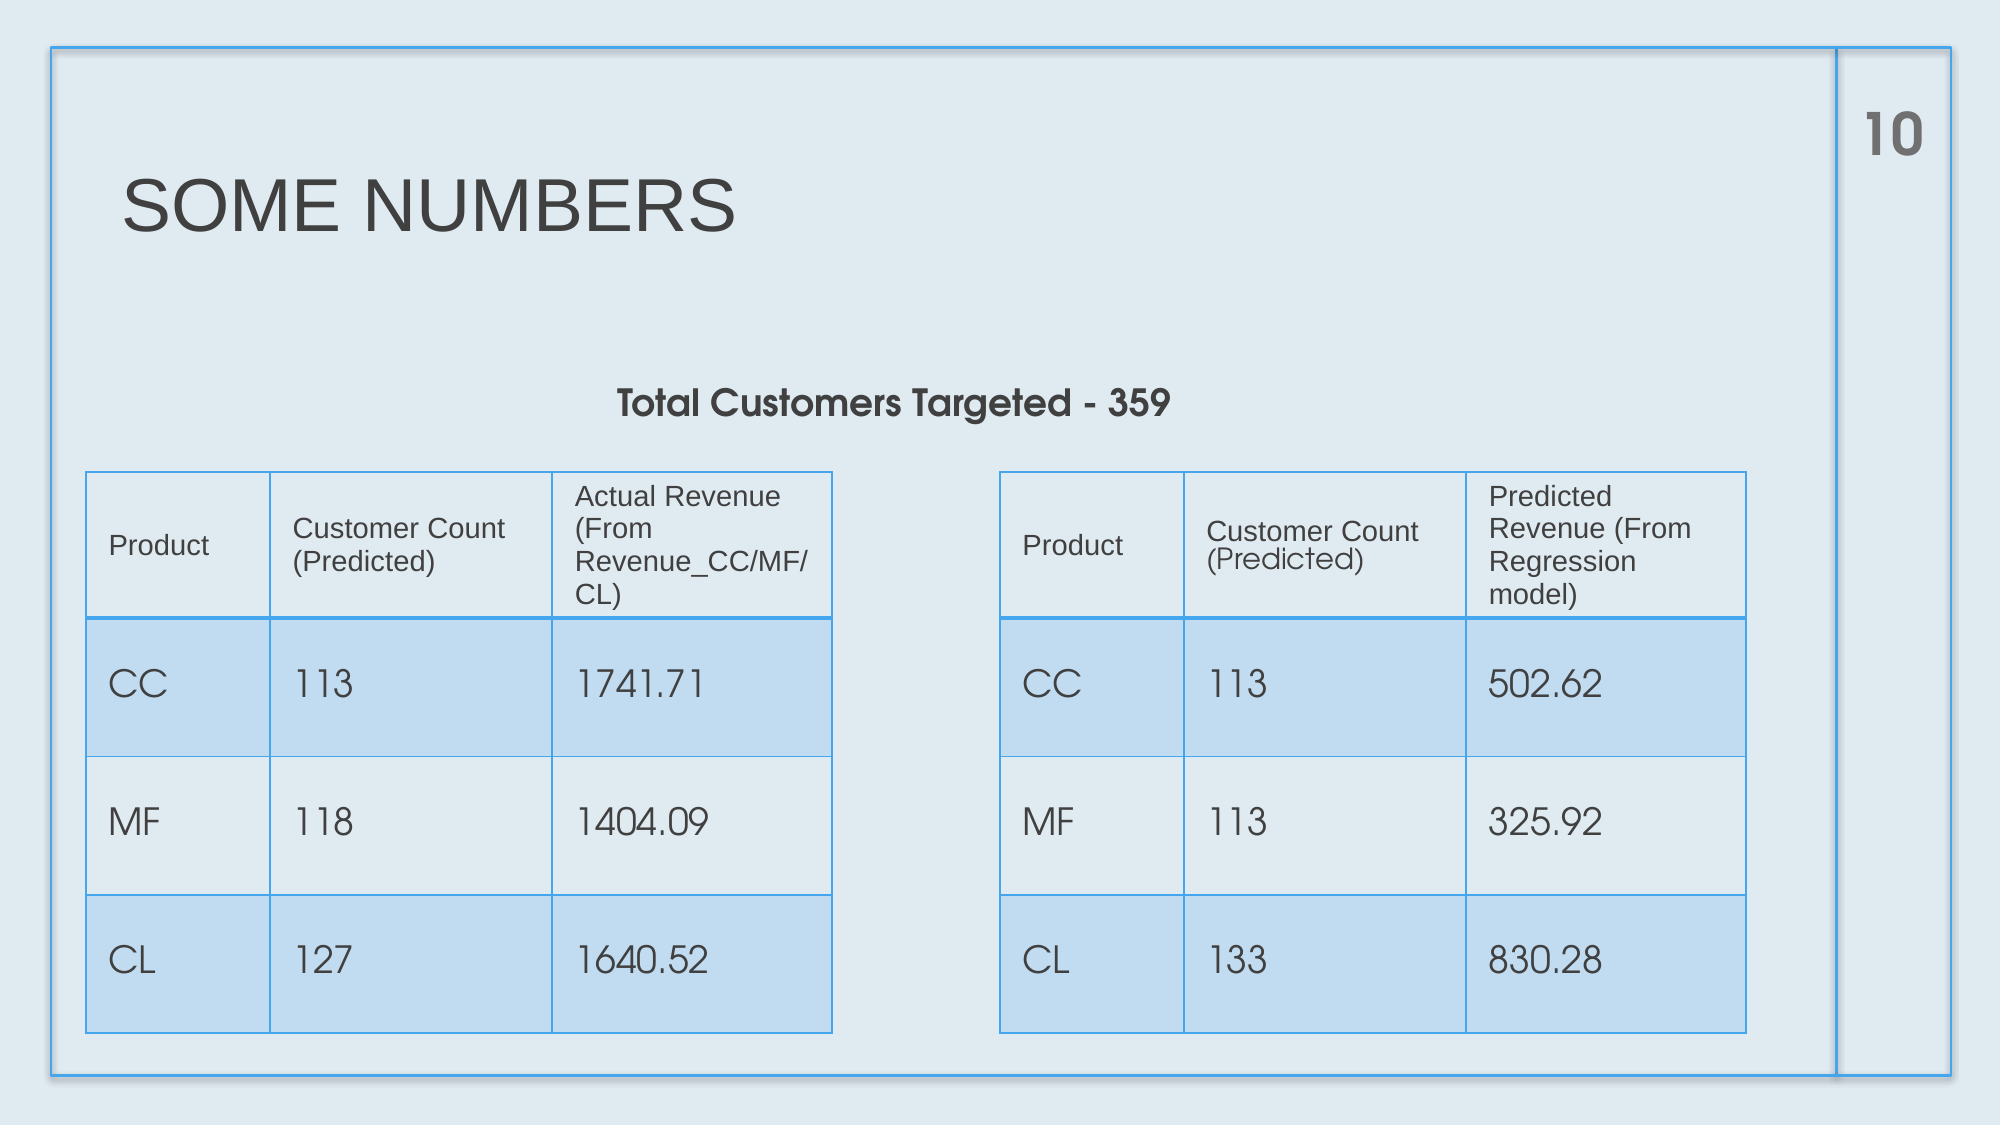

10
# Some Numbers
Total Customers Targeted - 359
| Product | Customer Count (Predicted) | Actual Revenue (From Revenue\_CC/MF/CL) |
| --- | --- | --- |
| CC | 113 | 1741.71 |
| MF | 118 | 1404.09 |
| CL | 127 | 1640.52 |
| Product | Customer Count (Predicted) | Predicted Revenue (From Regression model) |
| --- | --- | --- |
| CC | 113 | 502.62 |
| MF | 113 | 325.92 |
| CL | 133 | 830.28 |